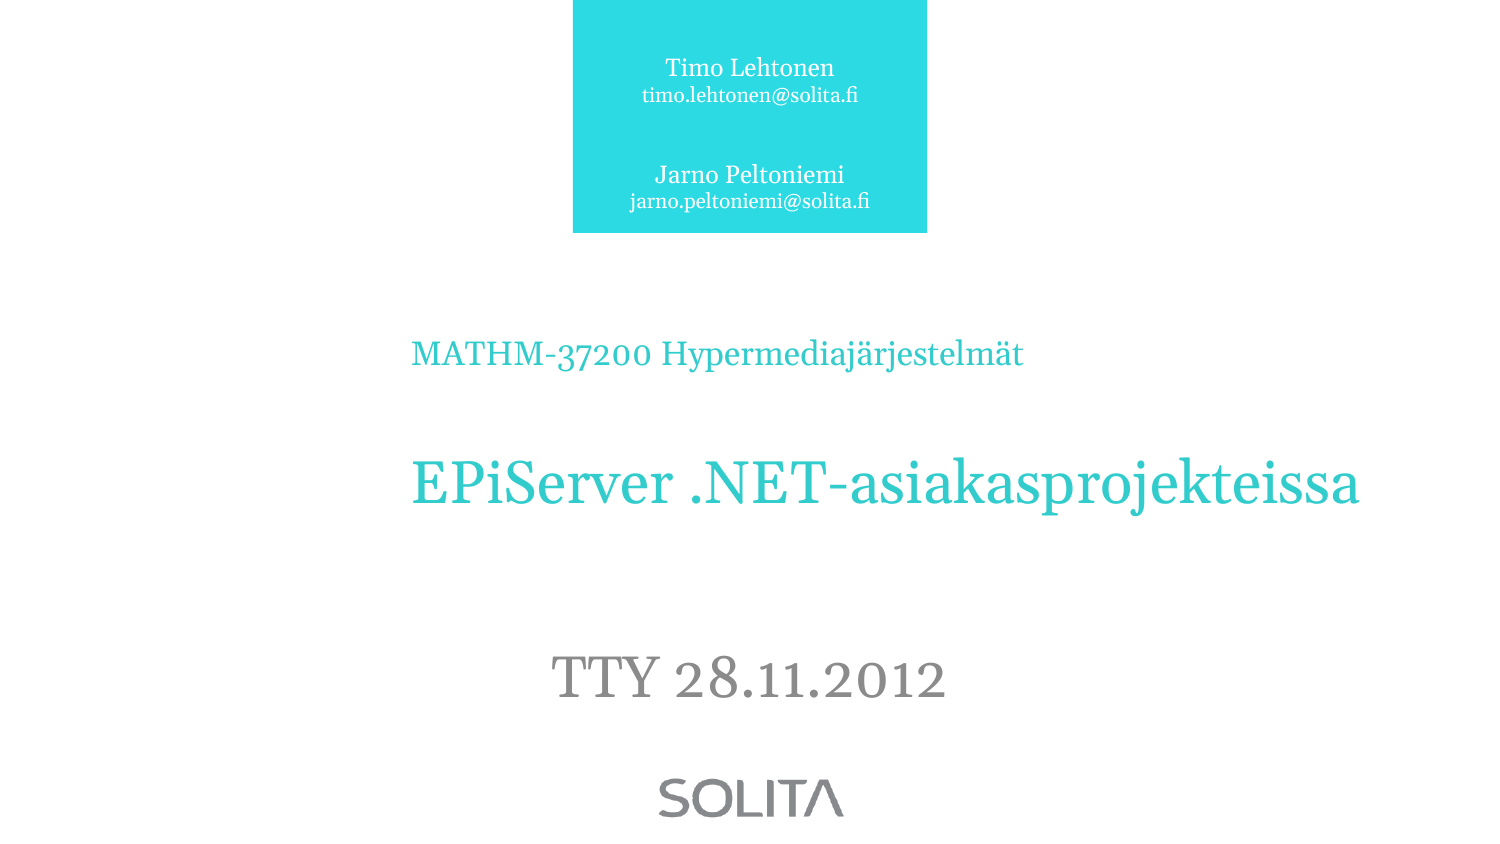

Timo Lehtonen
timo.lehtonen@solita.fi
Jarno Peltoniemi
jarno.peltoniemi@solita.fi
# MATHM-37200 Hypermediajärjestelmät EPiServer .NET-asiakasprojekteissa
TTY 28.11.2012